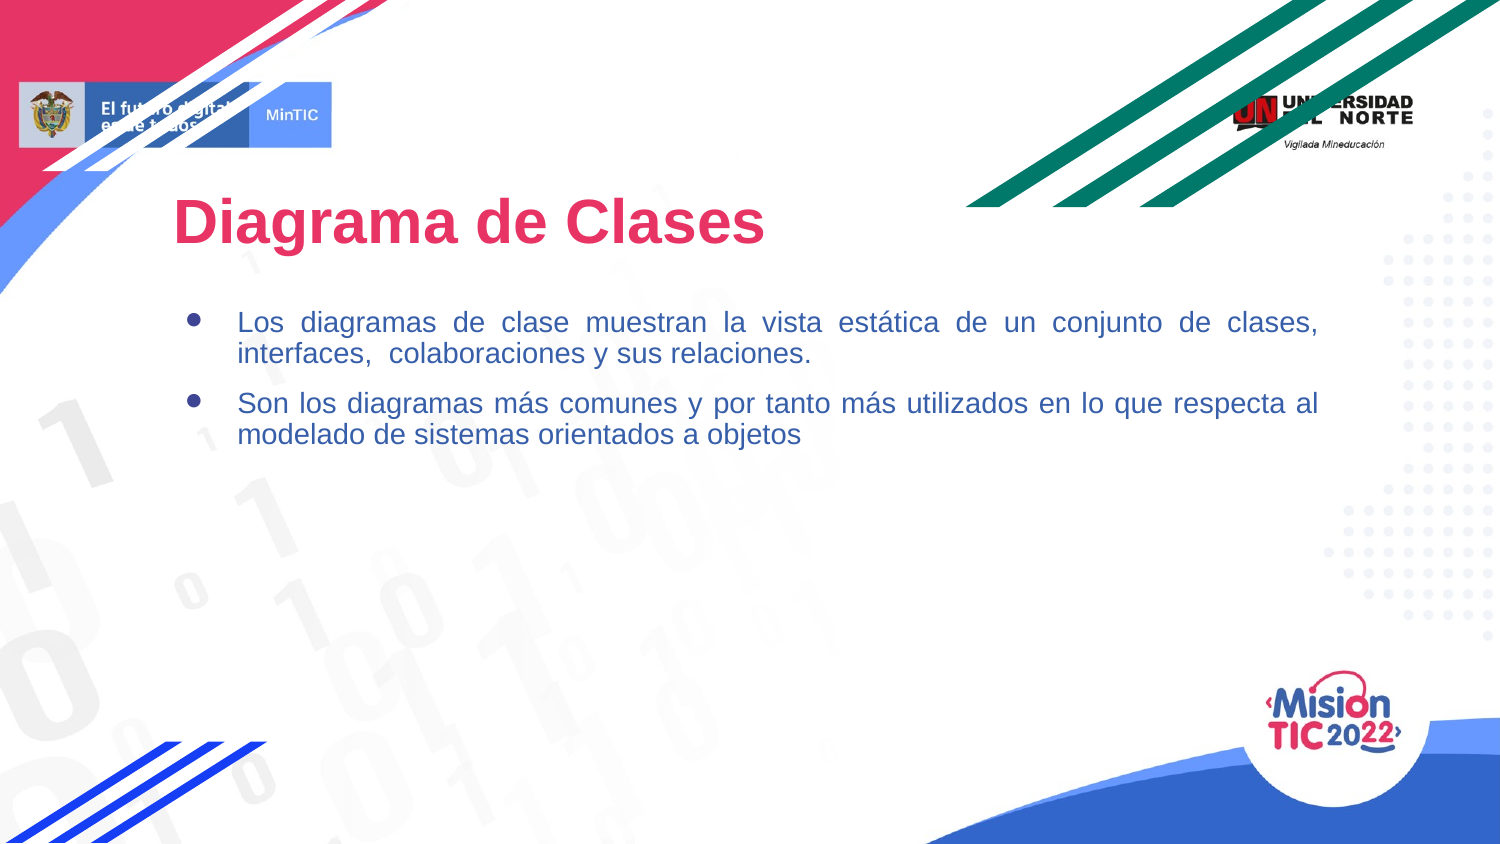

Diagrama de Clases
Los diagramas de clase muestran la vista estática de un conjunto de clases, interfaces,  colaboraciones y sus relaciones.
Son los diagramas más comunes y por tanto más utilizados en lo que respecta al modelado de sistemas orientados a objetos